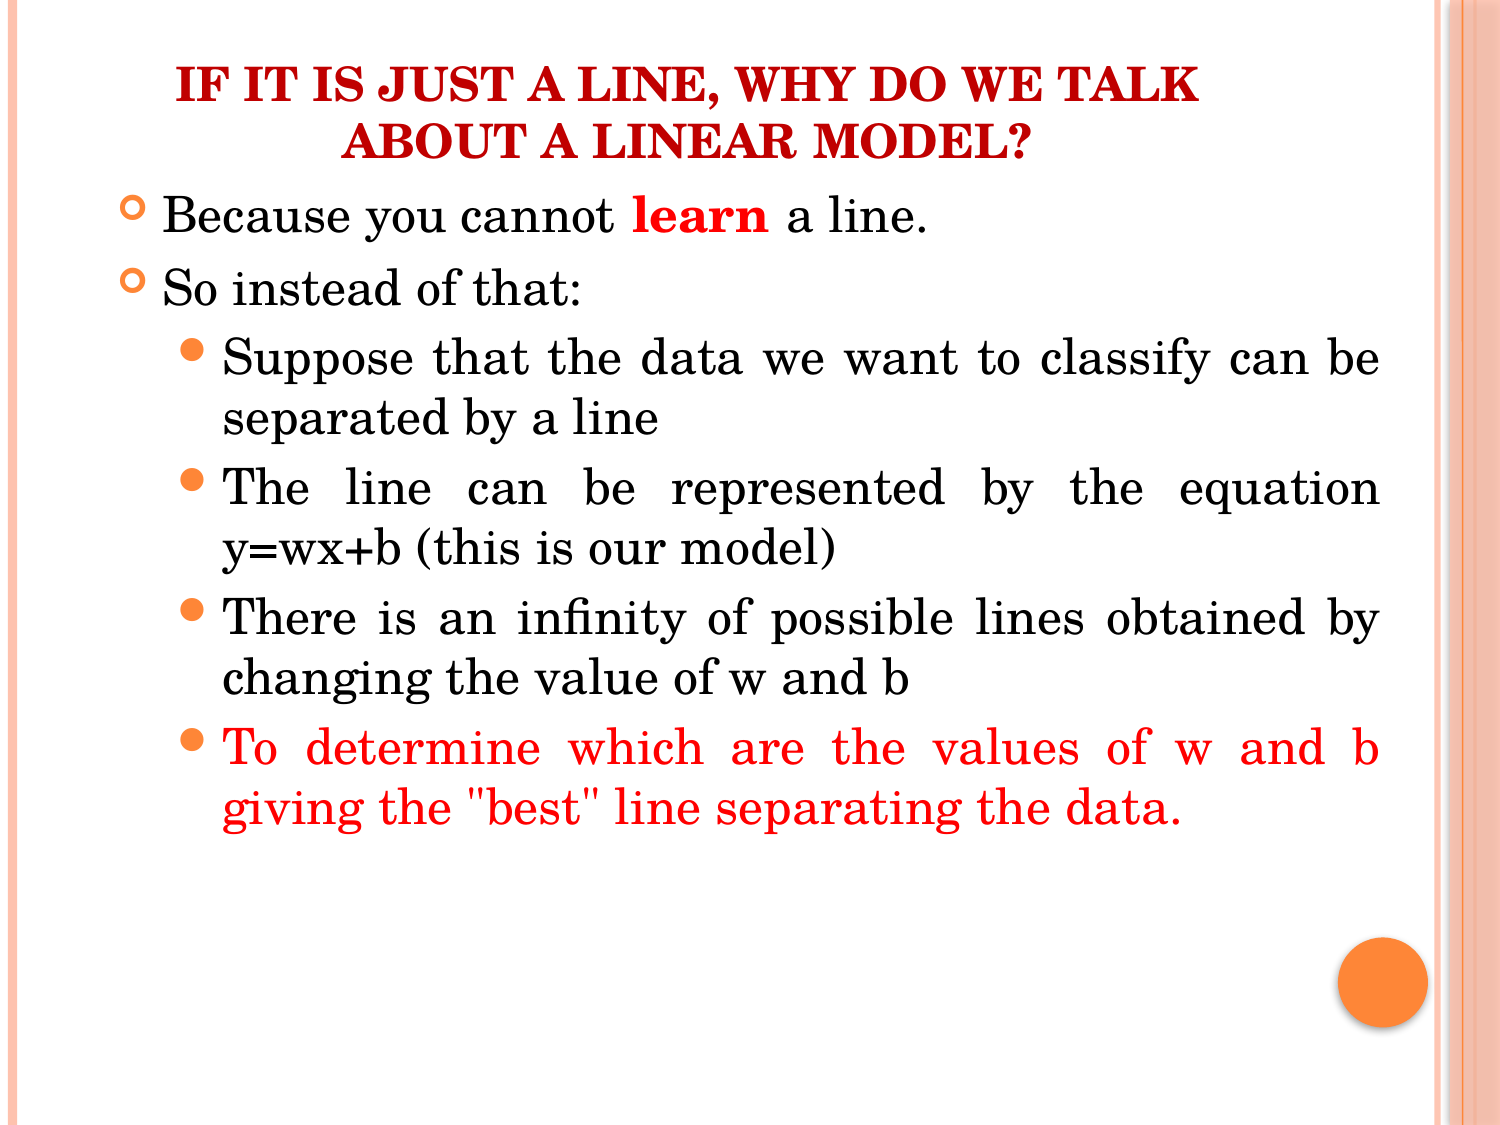

# If it is just a line, why do we talk about a linear model?
Because you cannot learn a line.
So instead of that:
Suppose that the data we want to classify can be separated by a line
The line can be represented by the equation y=wx+b (this is our model)
There is an infinity of possible lines obtained by changing the value of w and b
To determine which are the values of w and b giving the "best" line separating the data.